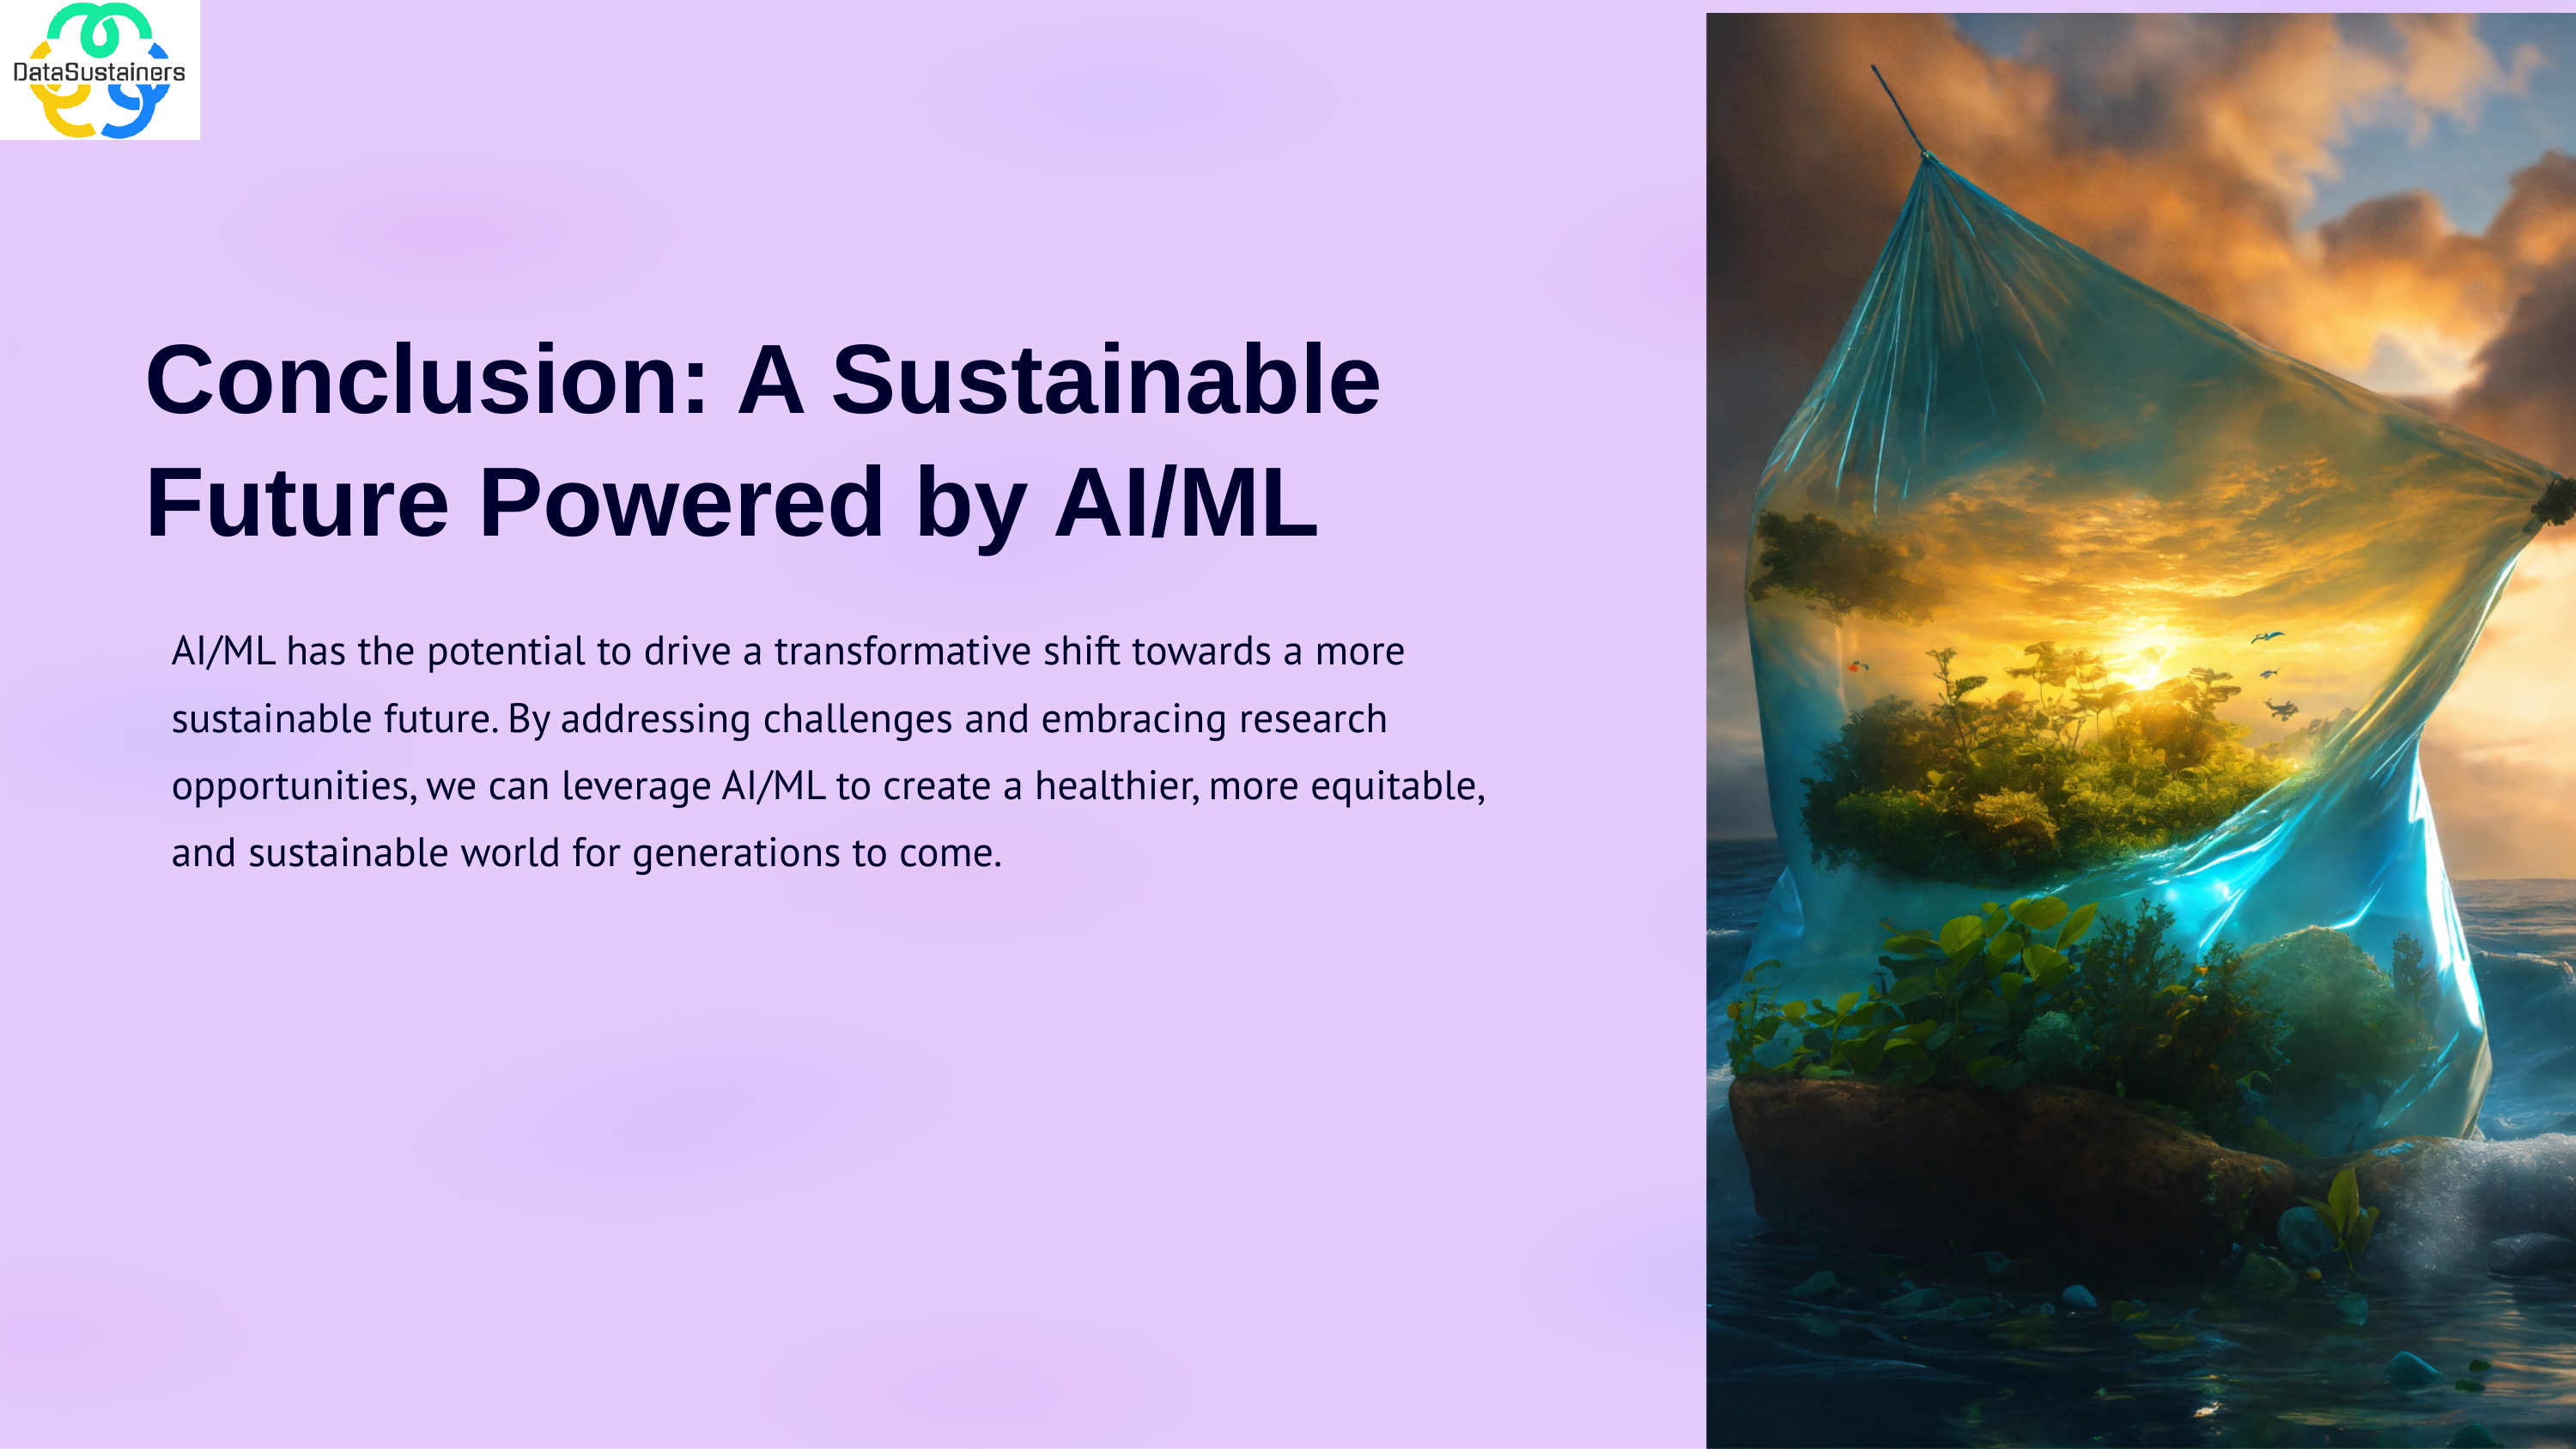

Conclusion: A Sustainable Future Powered by AI/ML
AI/ML has the potential to drive a transformative shift towards a more sustainable future. By addressing challenges and embracing research opportunities, we can leverage AI/ML to create a healthier, more equitable, and sustainable world for generations to come.